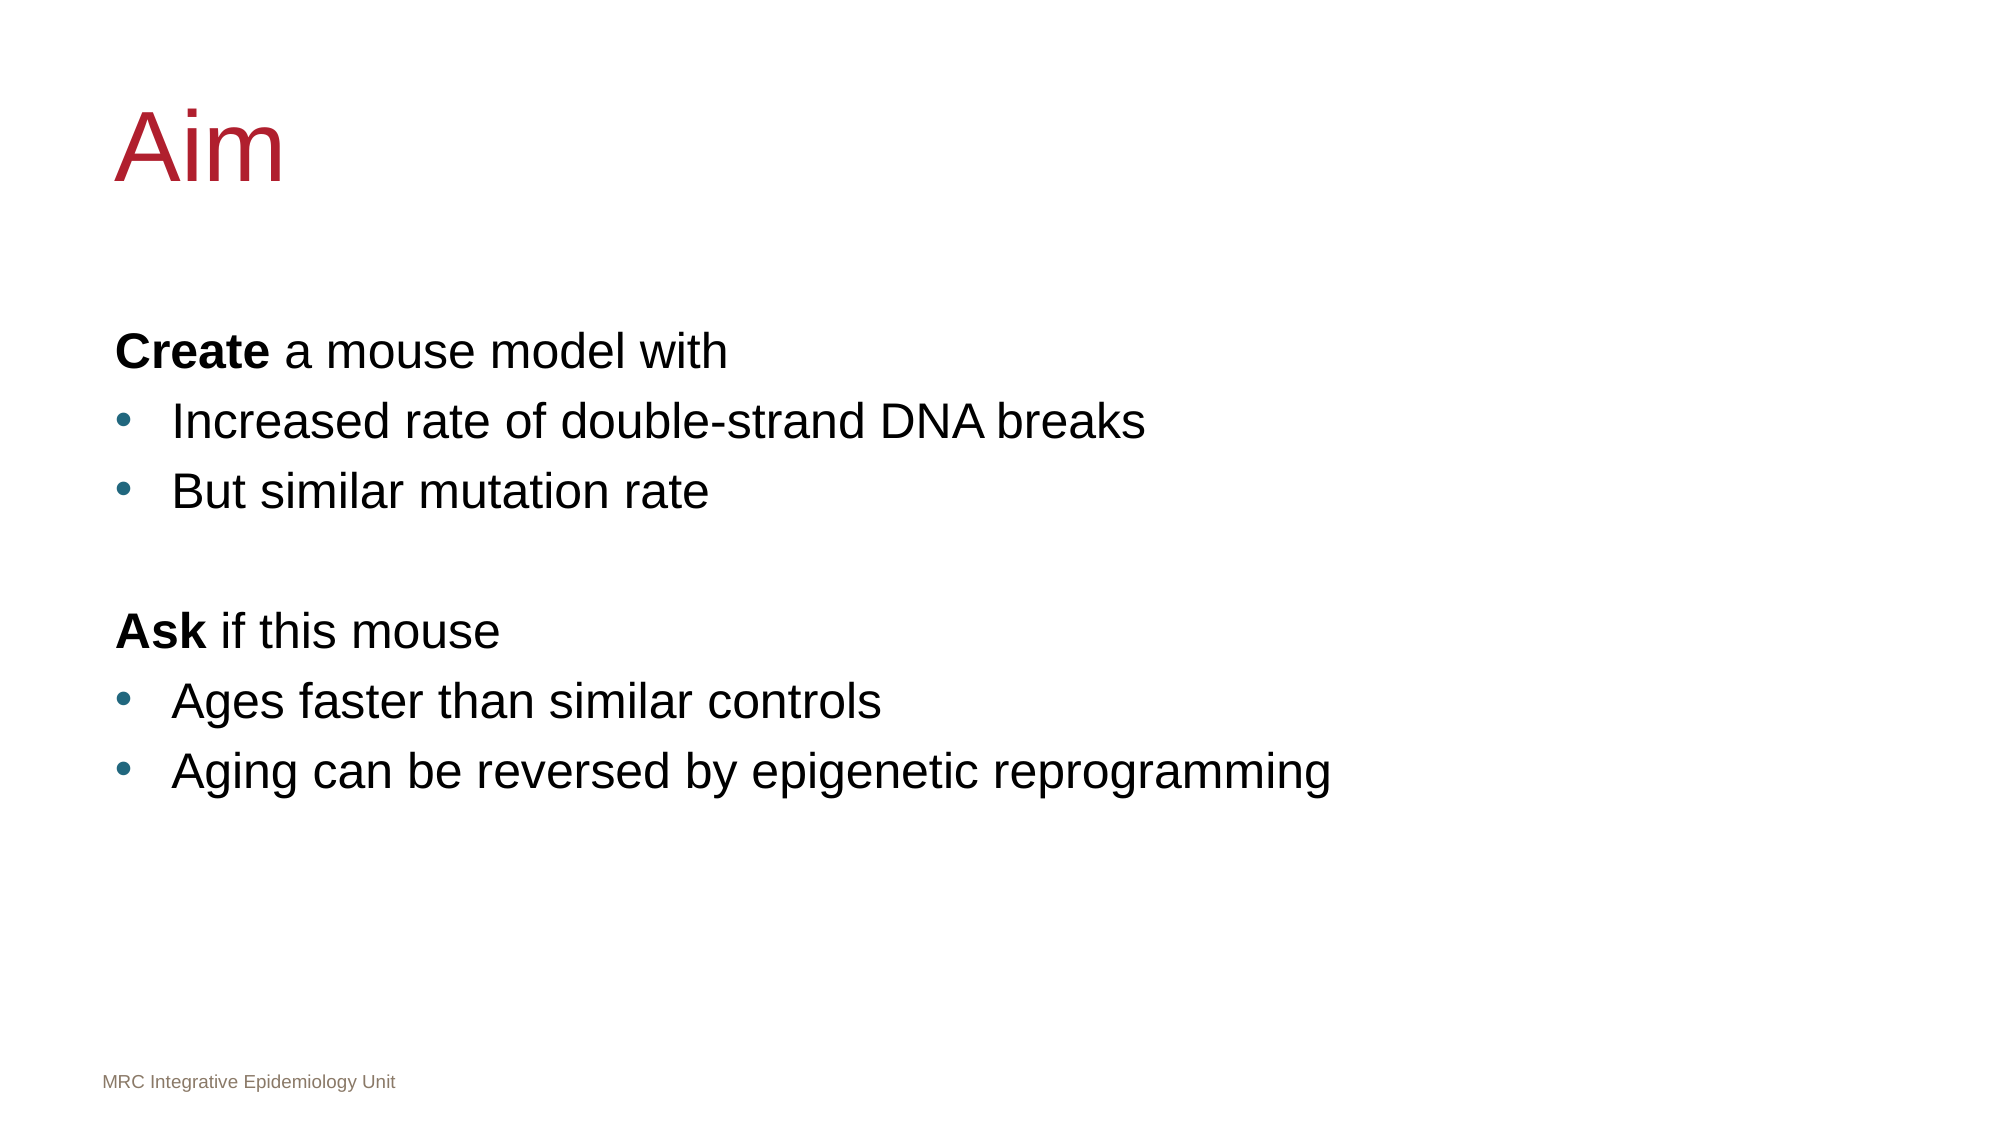

# Aim
Create a mouse model with
Increased rate of double-strand DNA breaks
But similar mutation rate

Ask if this mouse
Ages faster than similar controls
Aging can be reversed by epigenetic reprogramming